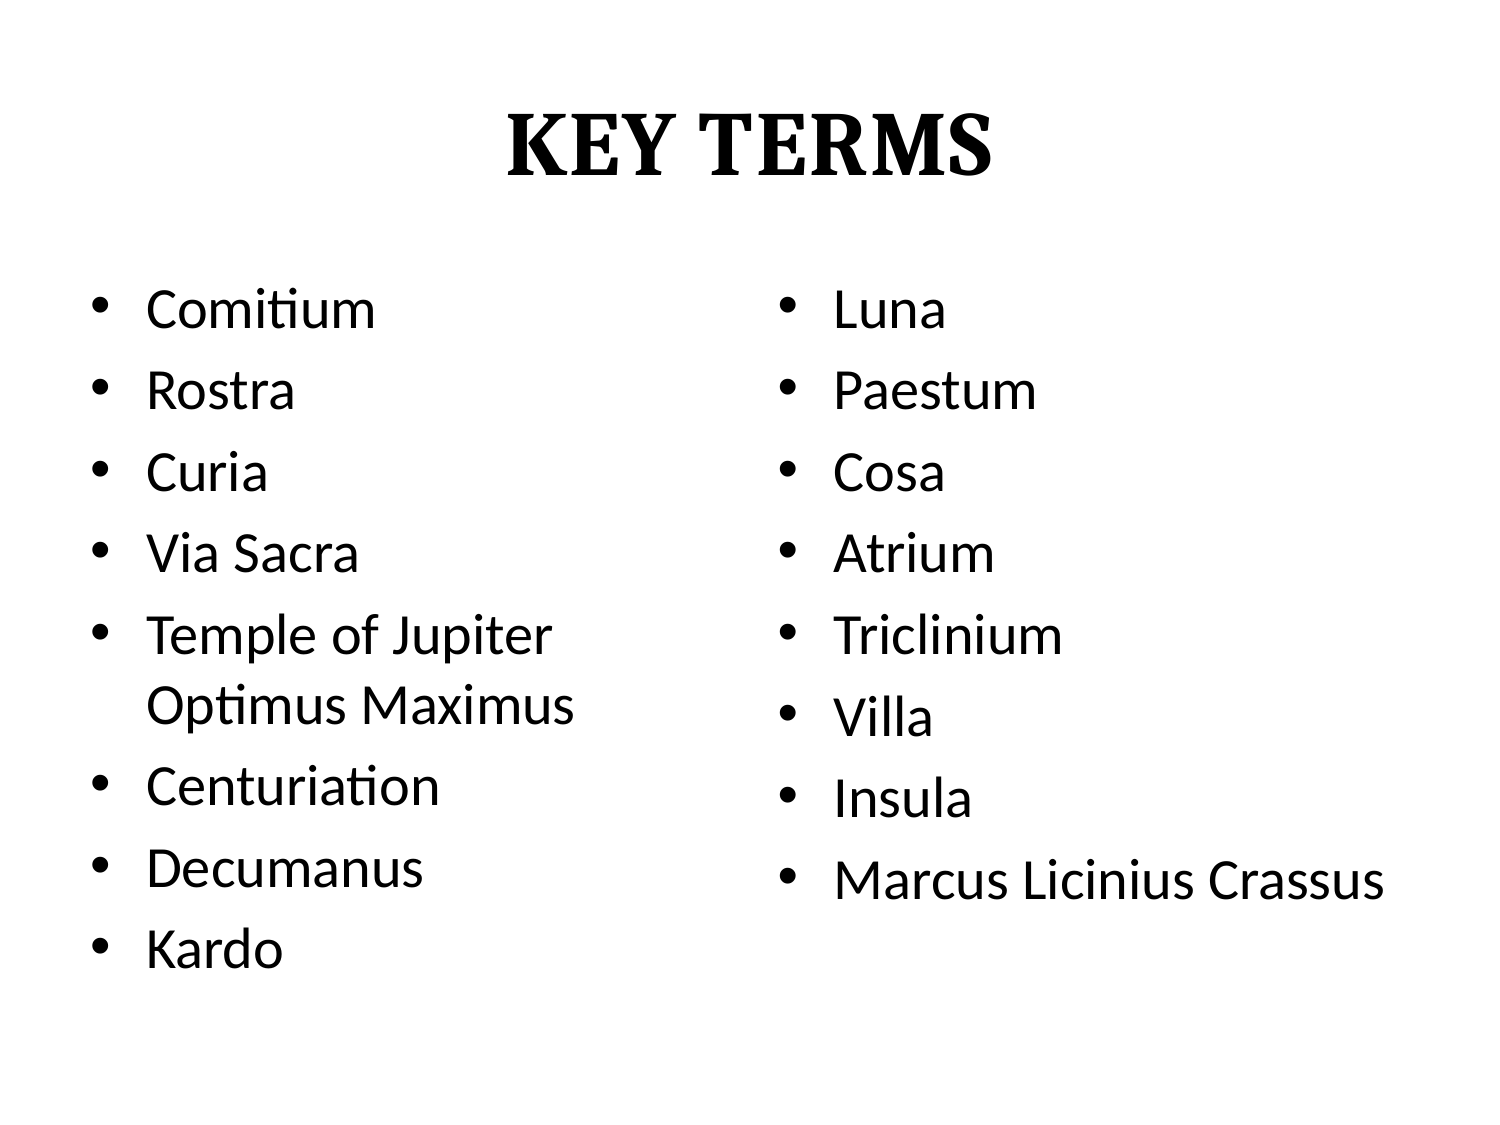

# Key Terms
Comitium
Rostra
Curia
Via Sacra
Temple of Jupiter Optimus Maximus
Centuriation
Decumanus
Kardo

Luna
Paestum
Cosa
Atrium
Triclinium
Villa
Insula
Marcus Licinius Crassus